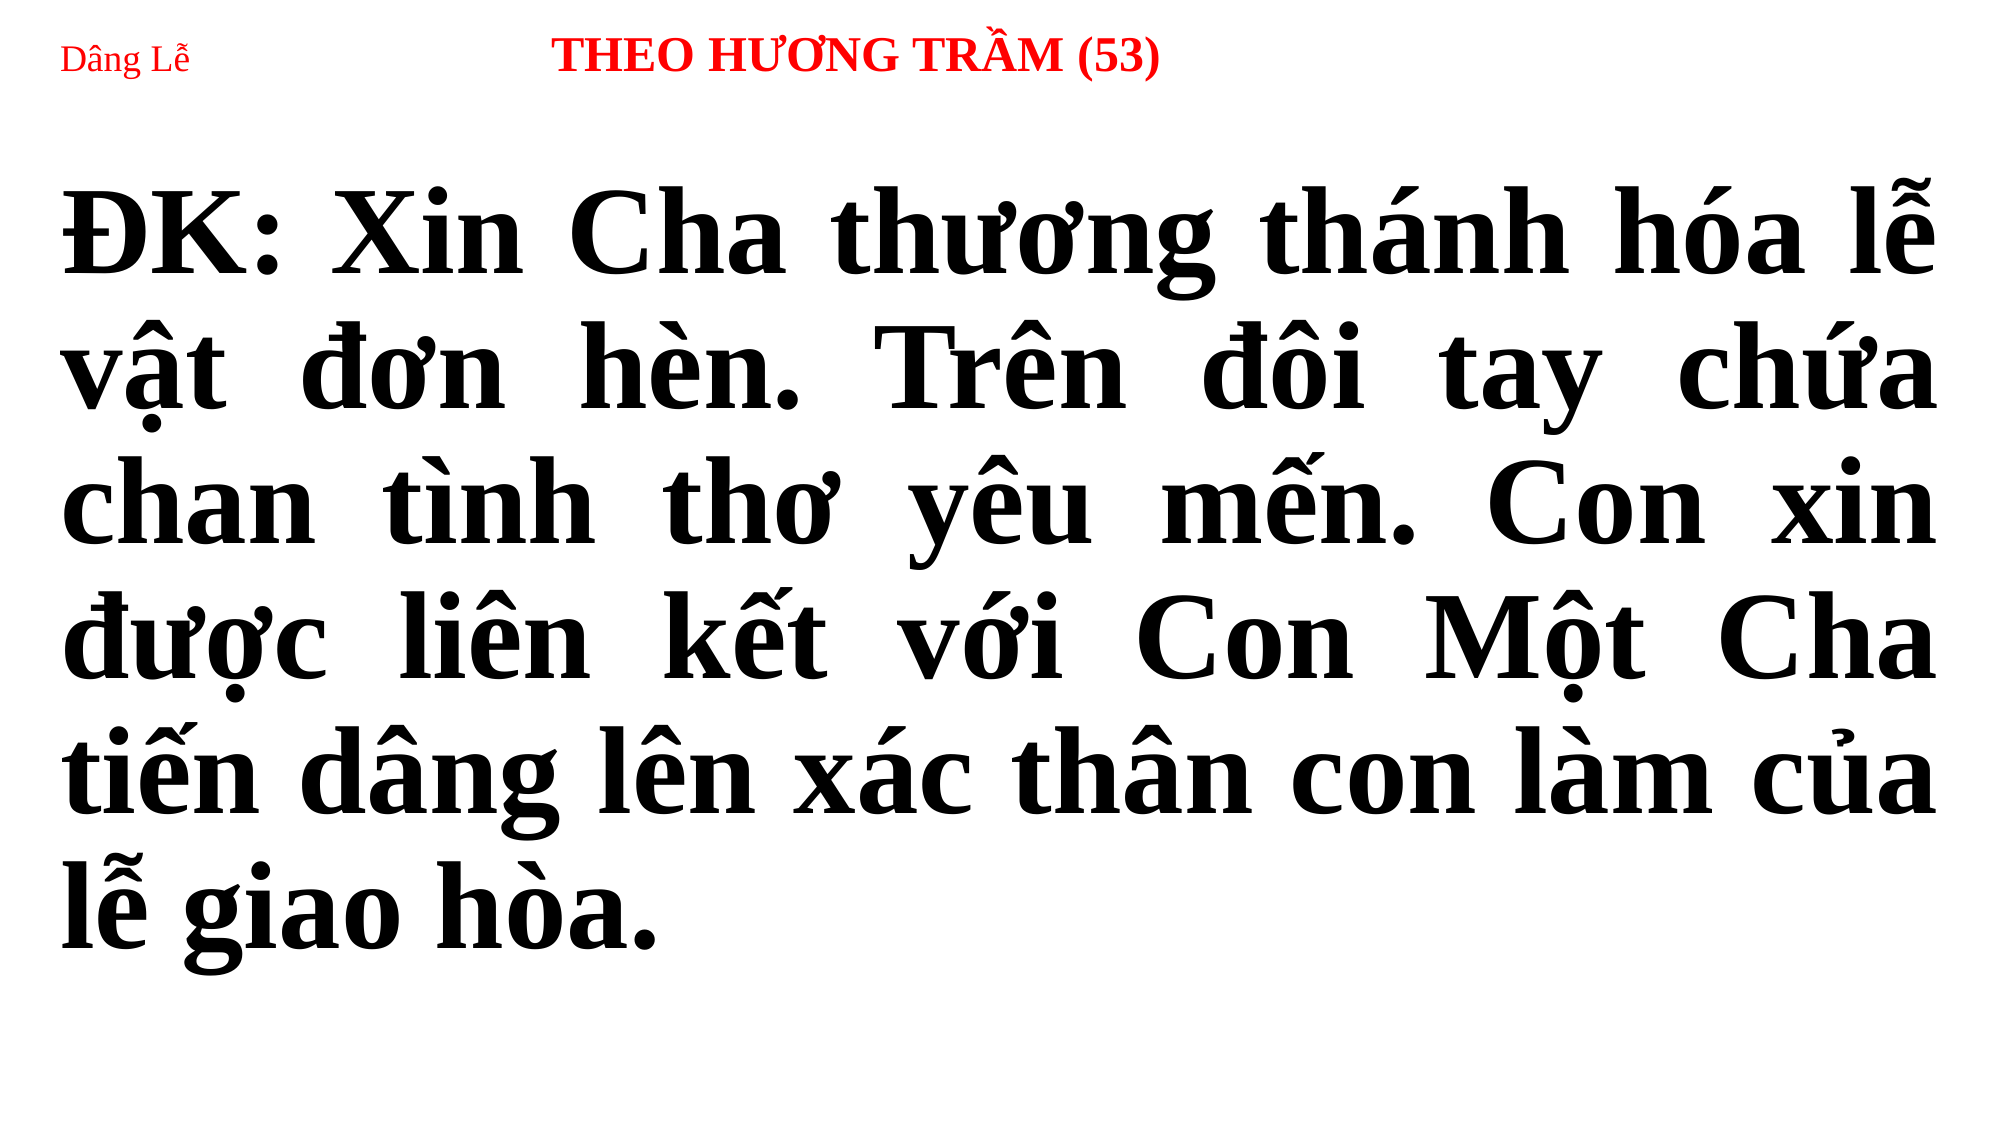

# Dâng Lễ                                      THEO HƯƠNG TRẦM (53)
ĐK: Xin Cha thương thánh hóa lễ vật đơn hèn. Trên đôi tay chứa chan tình thơ yêu mến. Con xin được liên kết với Con Một Cha tiến dâng lên xác thân con làm của lễ giao hòa.